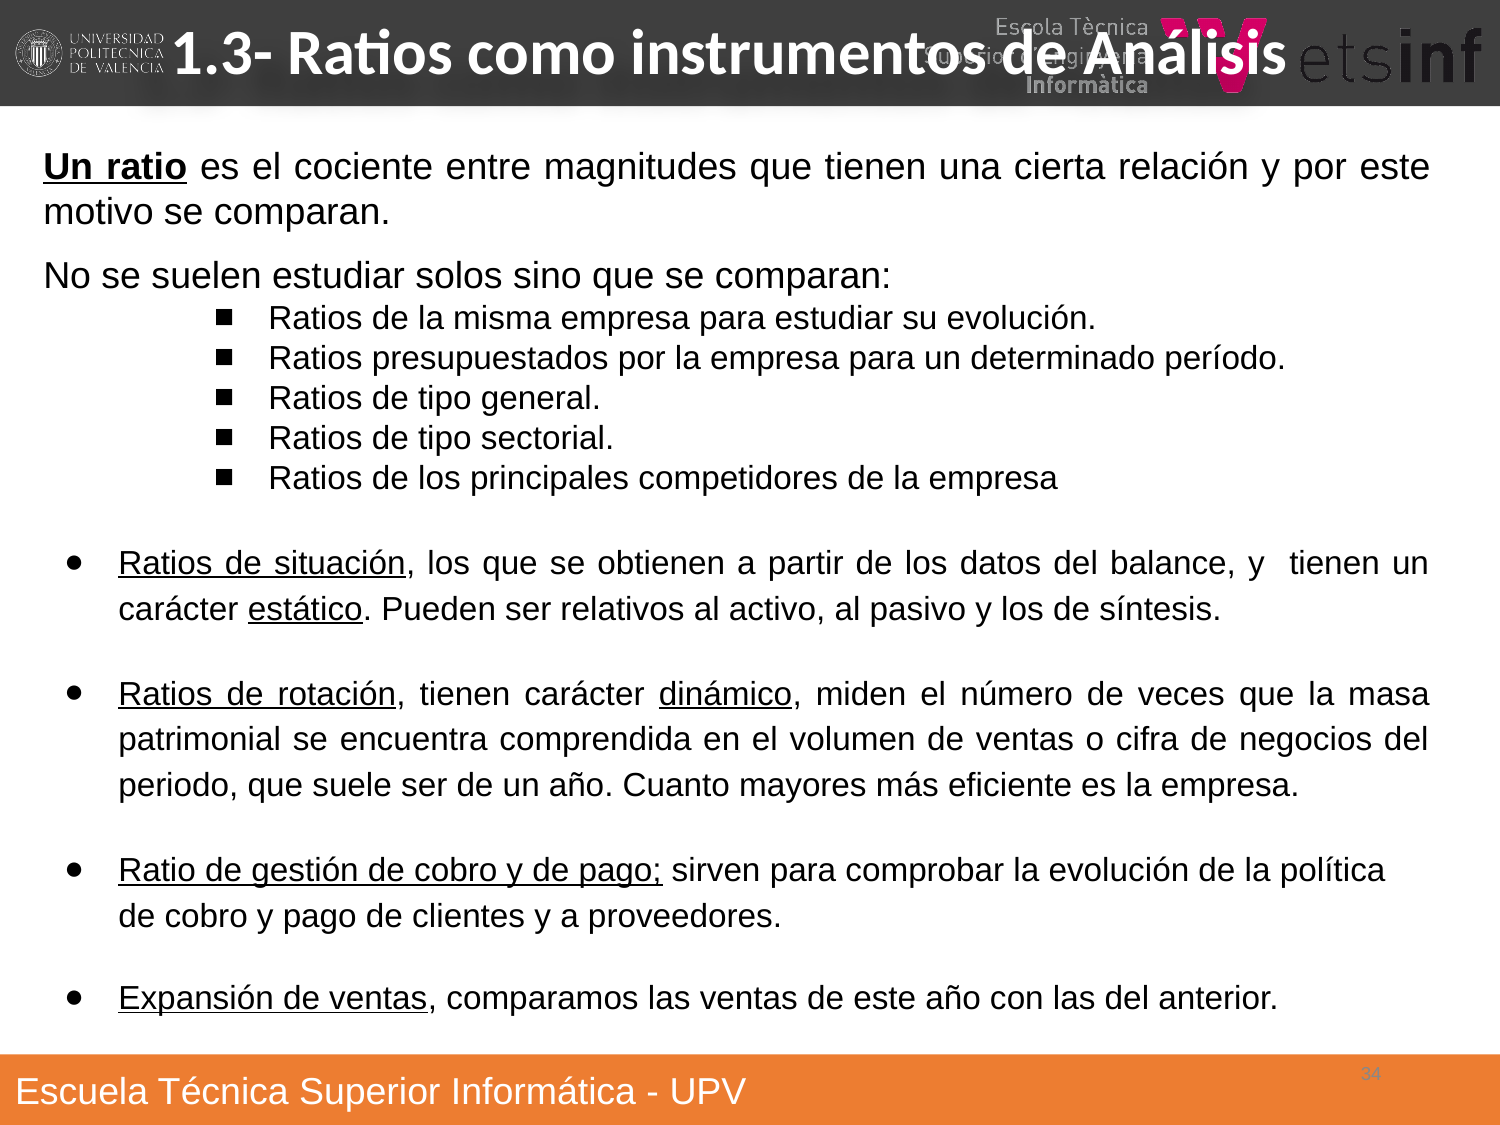

1.3- Ratios como instrumentos de Análisis
Un ratio es el cociente entre magnitudes que tienen una cierta relación y por este motivo se comparan.
No se suelen estudiar solos sino que se comparan:
Ratios de la misma empresa para estudiar su evolución.
Ratios presupuestados por la empresa para un determinado período.
Ratios de tipo general.
Ratios de tipo sectorial.
Ratios de los principales competidores de la empresa

Ratios de situación, los que se obtienen a partir de los datos del balance, y  tienen un carácter estático. Pueden ser relativos al activo, al pasivo y los de síntesis.

Ratios de rotación, tienen carácter dinámico, miden el número de veces que la masa patrimonial se encuentra comprendida en el volumen de ventas o cifra de negocios del periodo, que suele ser de un año. Cuanto mayores más eficiente es la empresa.

Ratio de gestión de cobro y de pago; sirven para comprobar la evolución de la política de cobro y pago de clientes y a proveedores.

Expansión de ventas, comparamos las ventas de este año con las del anterior.
34